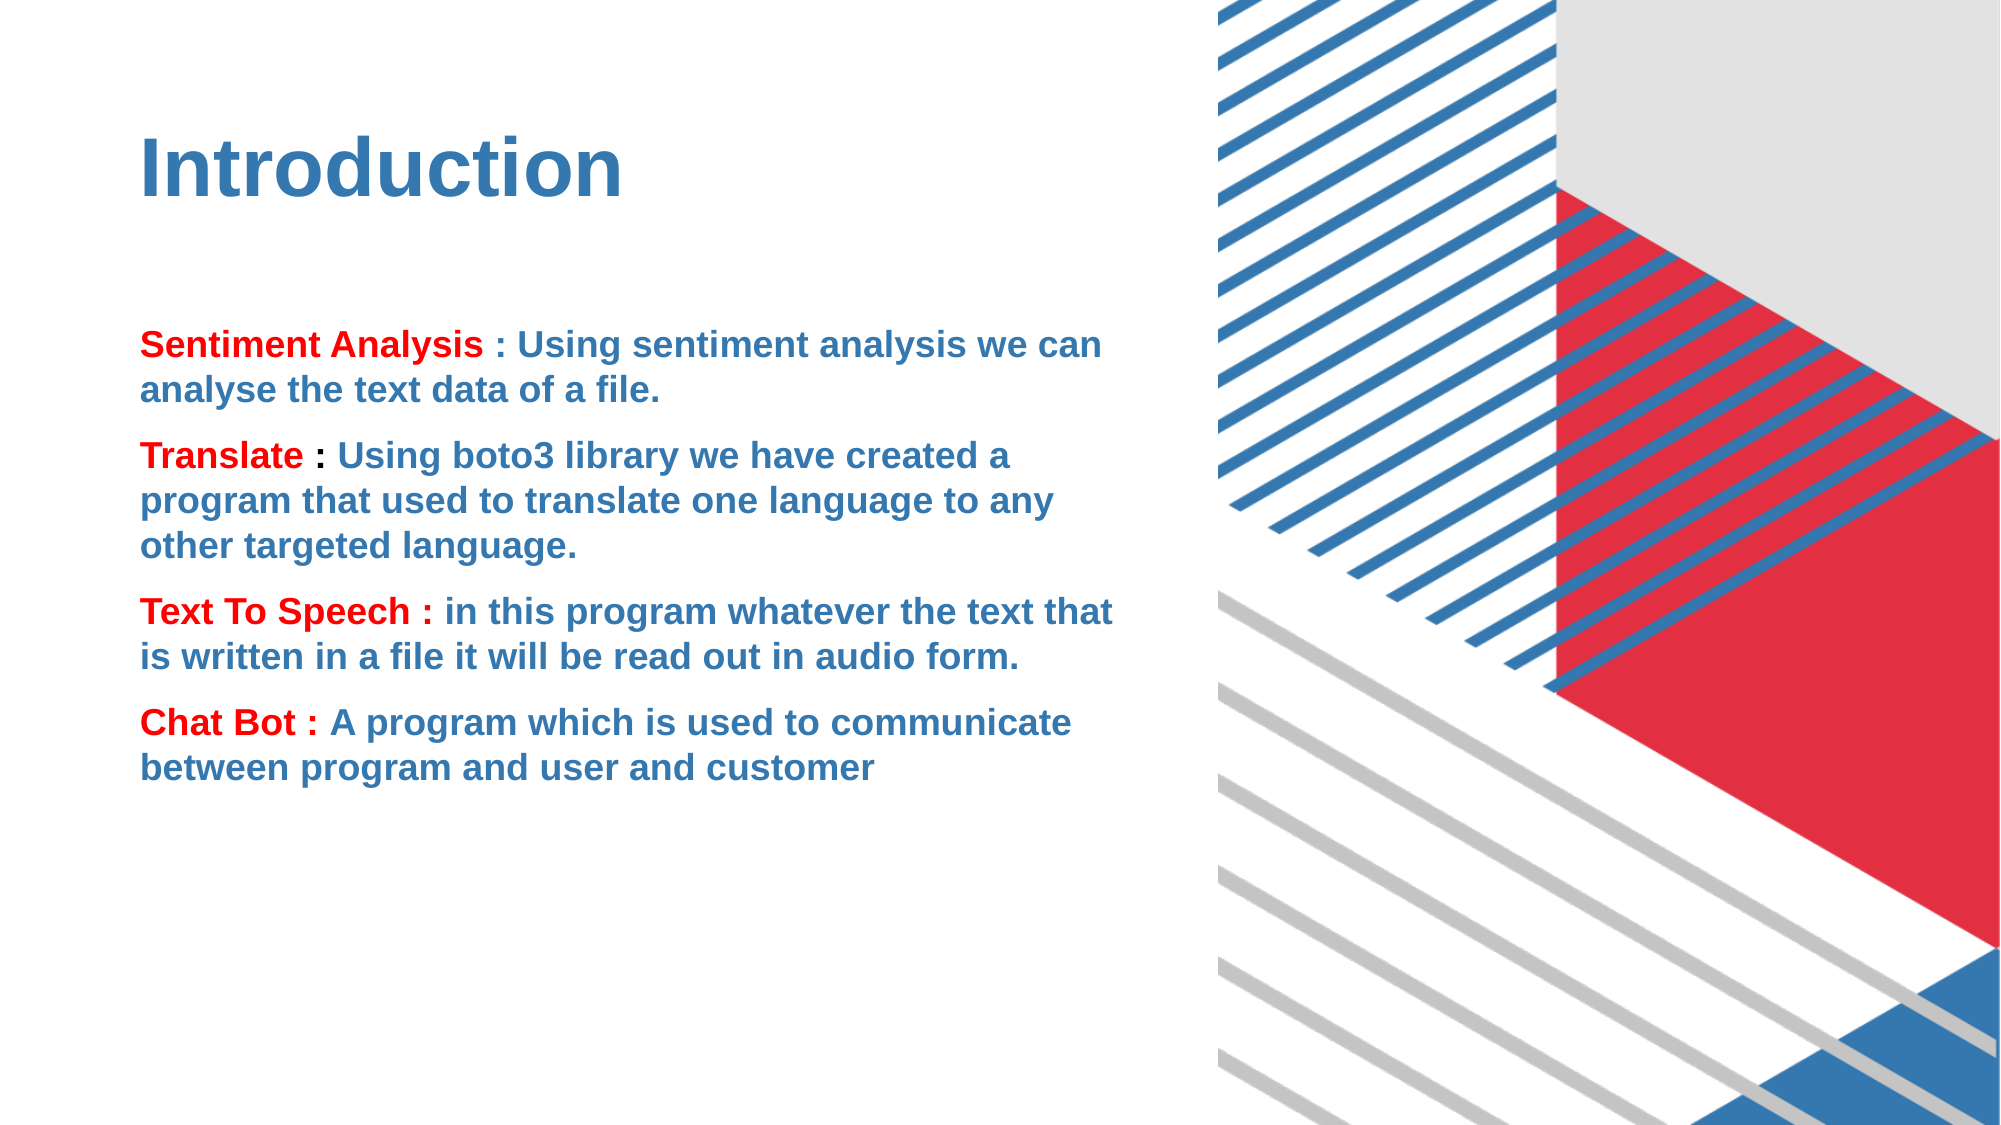

# Introduction
Sentiment Analysis : Using sentiment analysis we can analyse the text data of a file.
Translate : Using boto3 library we have created a program that used to translate one language to any other targeted language.
Text To Speech : in this program whatever the text that is written in a file it will be read out in audio form.
Chat Bot : A program which is used to communicate between program and user and customer